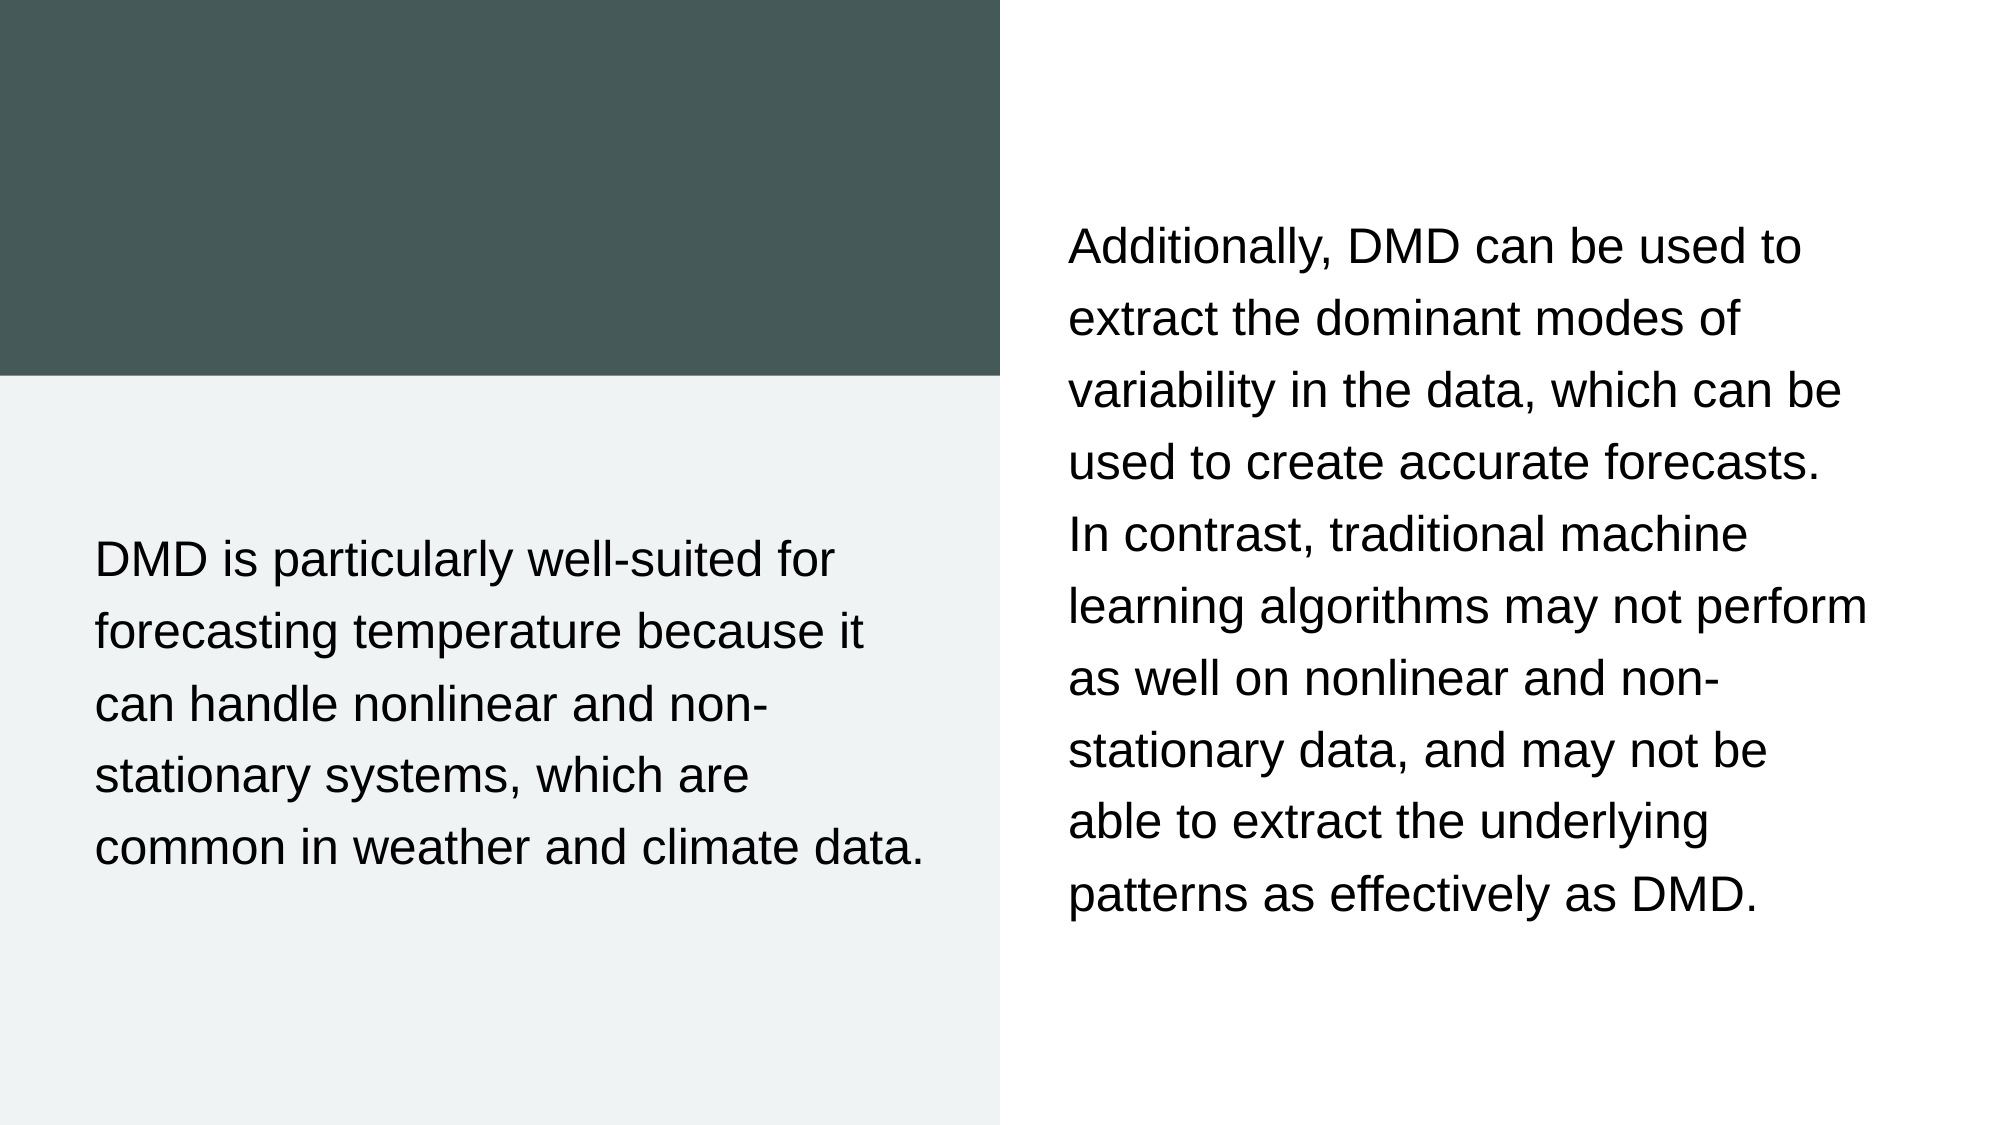

Additionally, DMD can be used to extract the dominant modes of variability in the data, which can be used to create accurate forecasts. In contrast, traditional machine learning algorithms may not perform as well on nonlinear and non-stationary data, and may not be able to extract the underlying patterns as effectively as DMD.

DMD is particularly well-suited for forecasting temperature because it can handle nonlinear and non-stationary systems, which are common in weather and climate data.